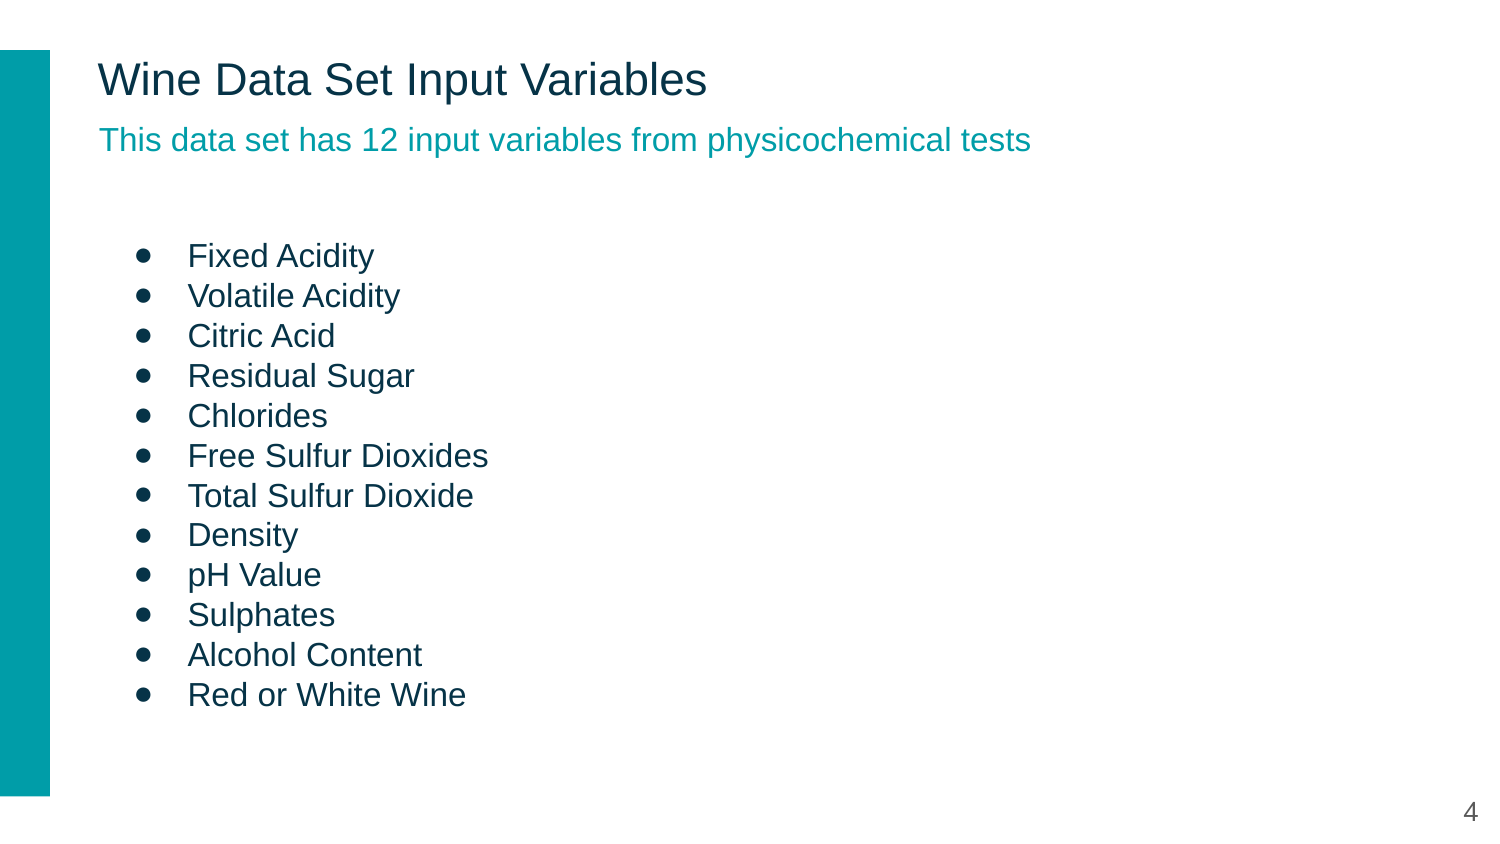

Wine Data Set Input Variables
This data set has 12 input variables from physicochemical tests
Fixed Acidity
Volatile Acidity
Citric Acid
Residual Sugar
Chlorides
Free Sulfur Dioxides
Total Sulfur Dioxide
Density
pH Value
Sulphates
Alcohol Content
Red or White Wine
4